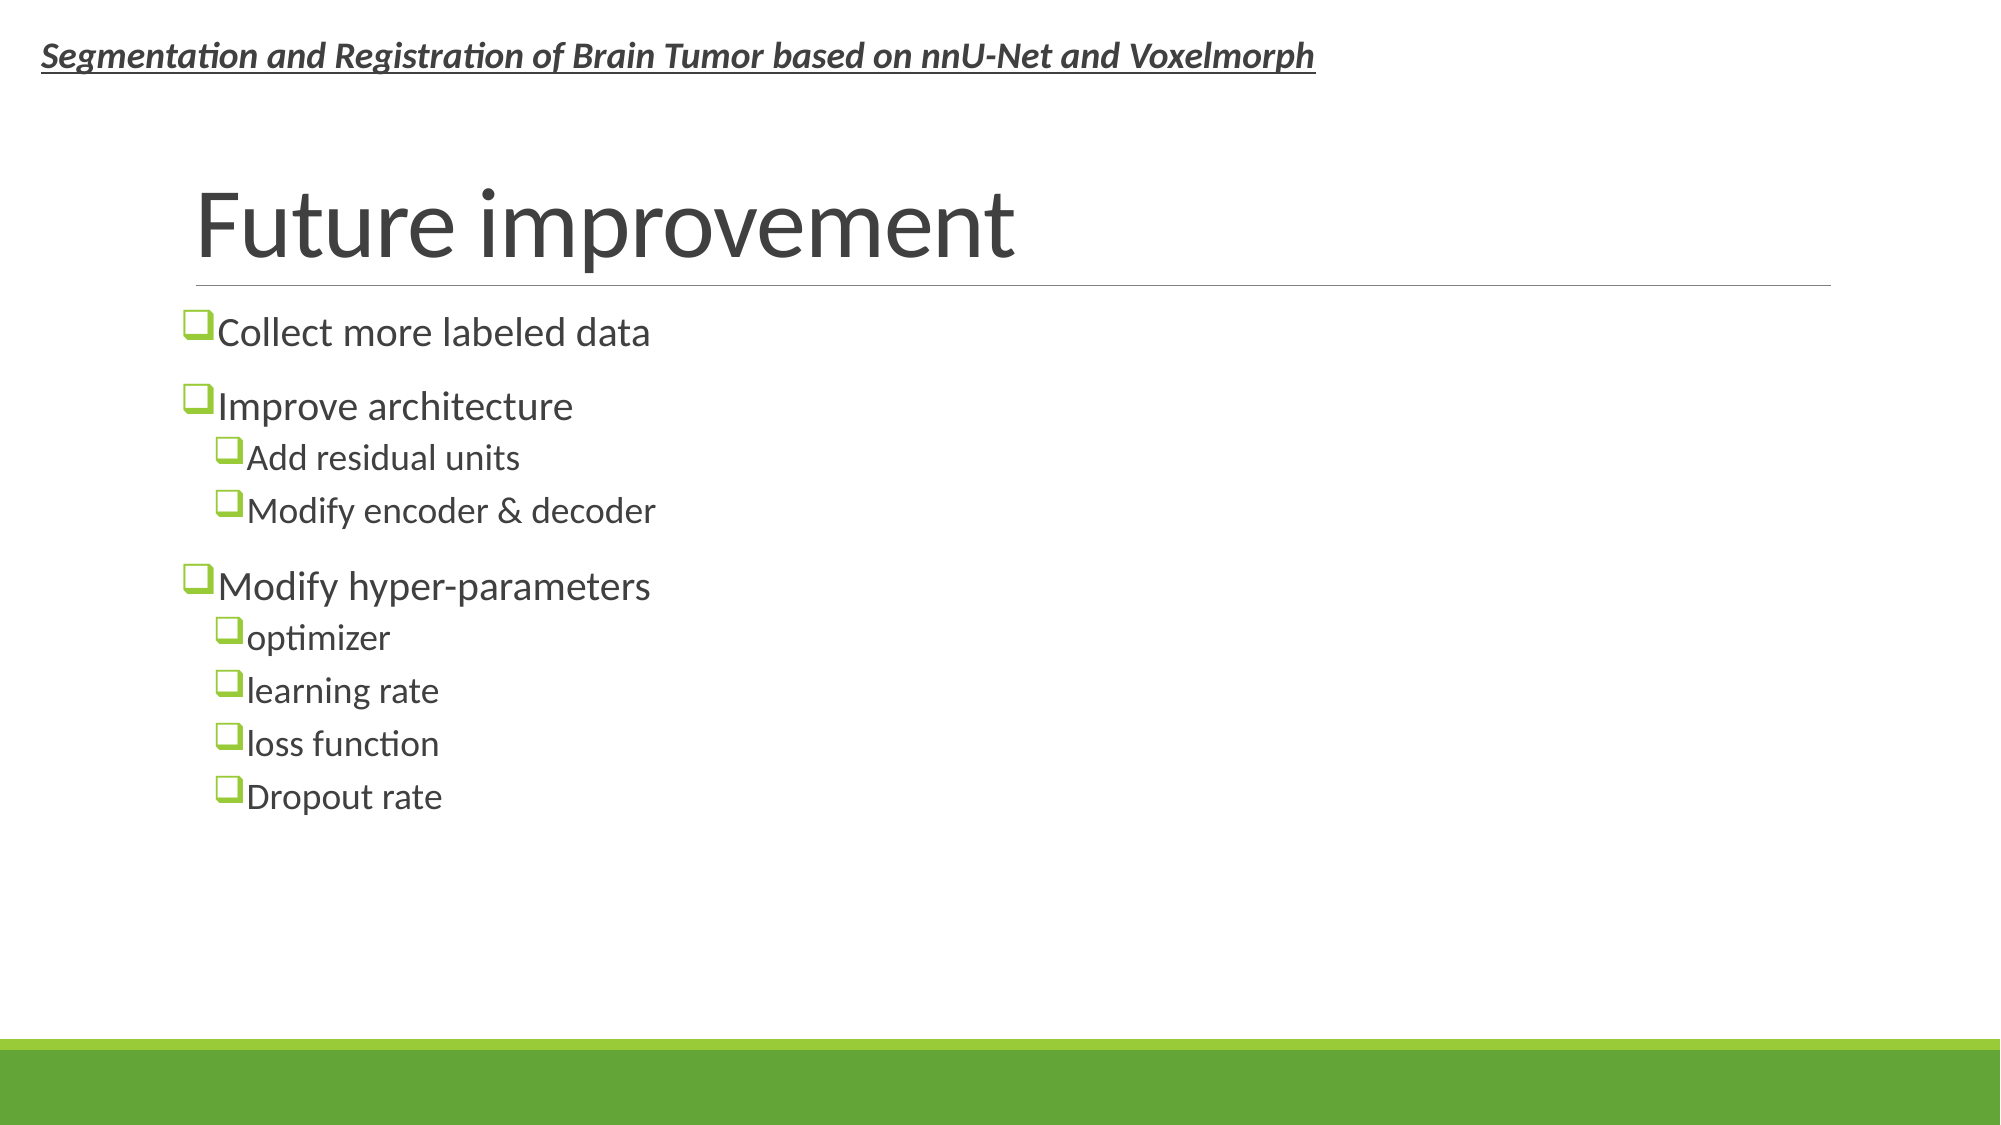

Segmentation and Registration of Brain Tumor based on nnU-Net and Voxelmorph
# Future improvement
Collect more labeled data
Improve architecture
Add residual units
Modify encoder & decoder
Modify hyper-parameters
optimizer
learning rate
loss function
Dropout rate